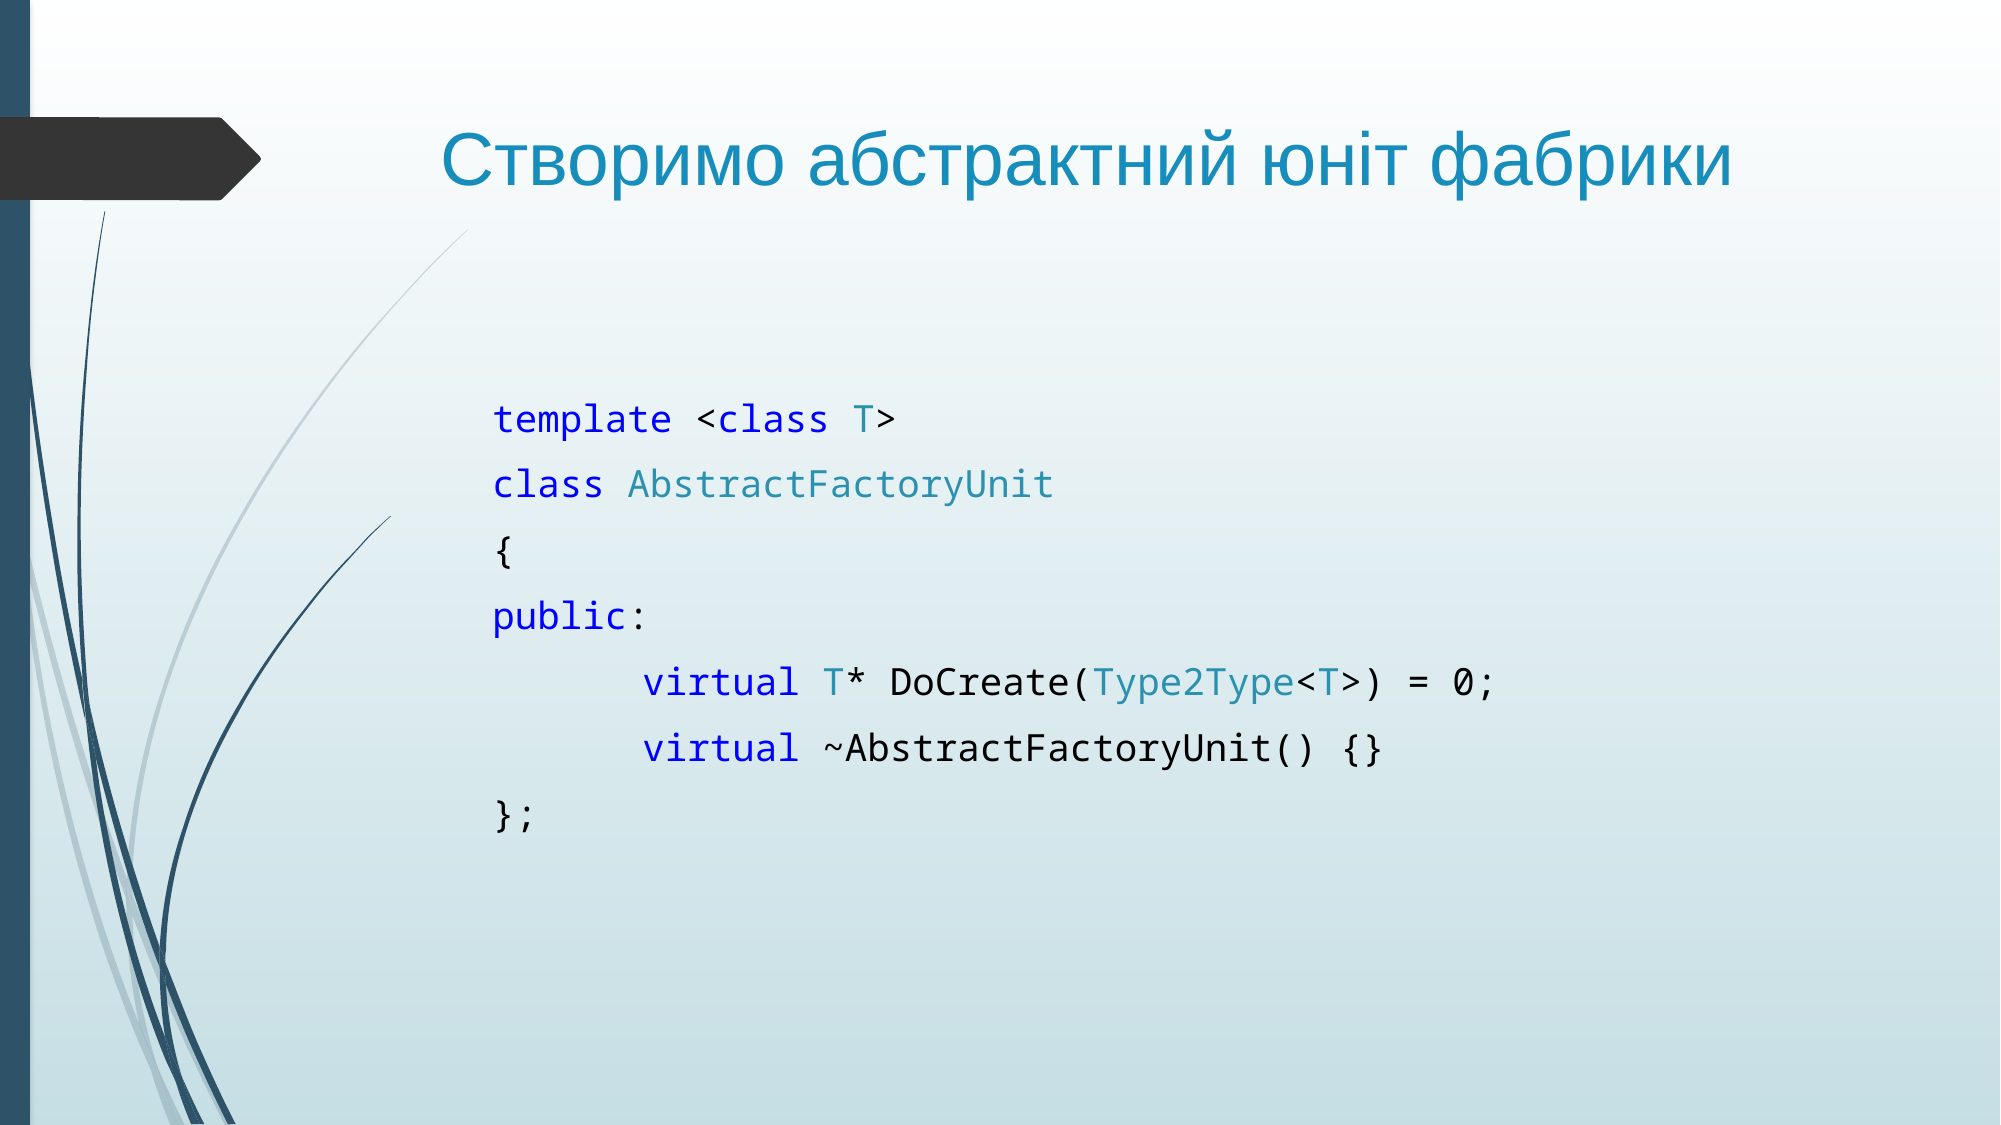

# Створимо абстрактний юніт фабрики
template <class T>
class AbstractFactoryUnit
{
public:
	virtual T* DoCreate(Type2Type<T>) = 0;
	virtual ~AbstractFactoryUnit() {}
};